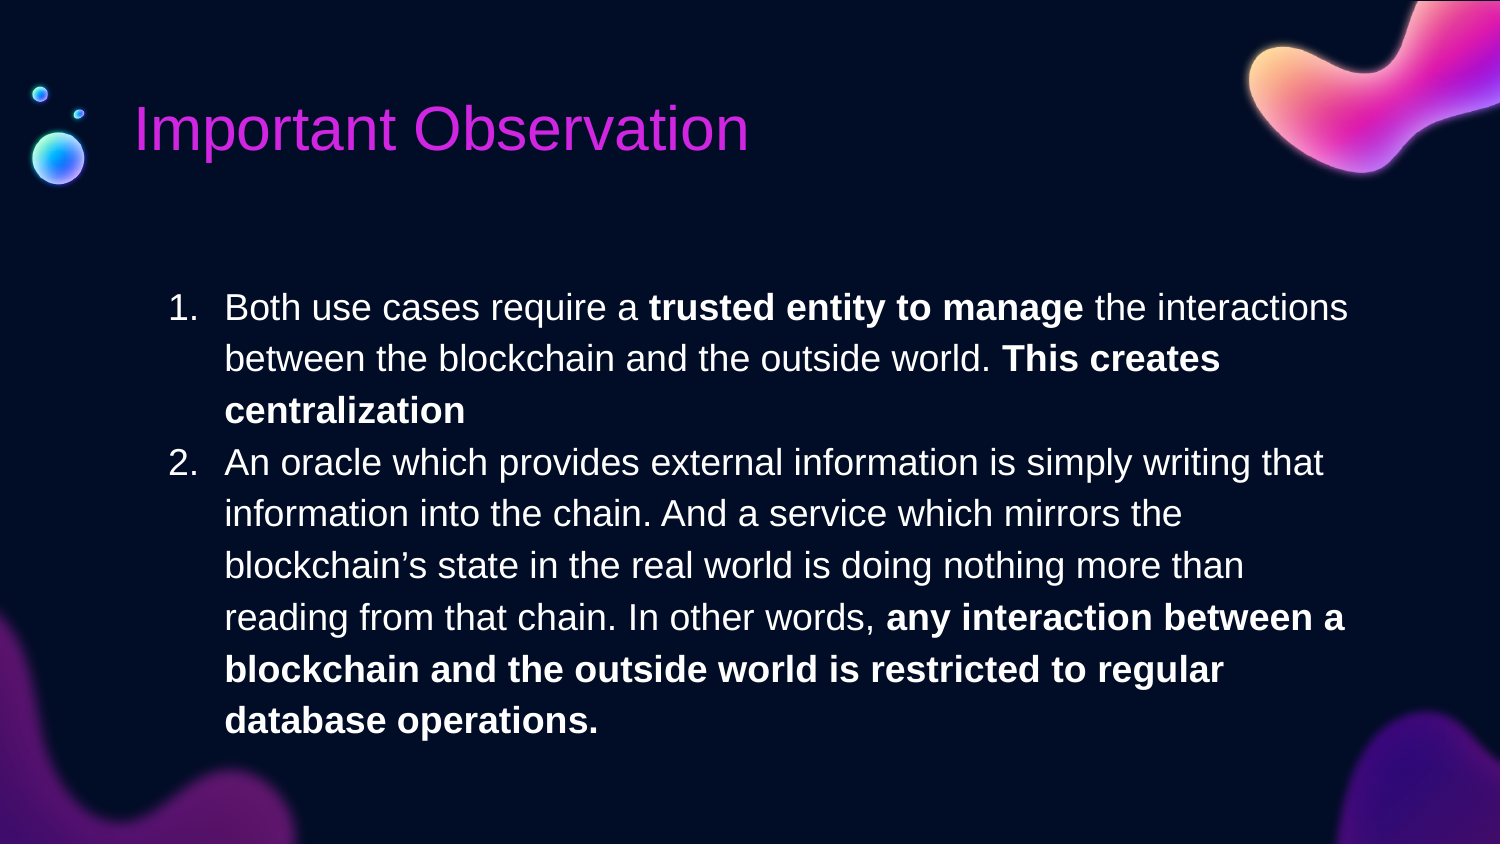

# Important Observation
Both use cases require a trusted entity to manage the interactions between the blockchain and the outside world. This creates centralization
An oracle which provides external information is simply writing that information into the chain. And a service which mirrors the blockchain’s state in the real world is doing nothing more than reading from that chain. In other words, any interaction between a blockchain and the outside world is restricted to regular database operations.